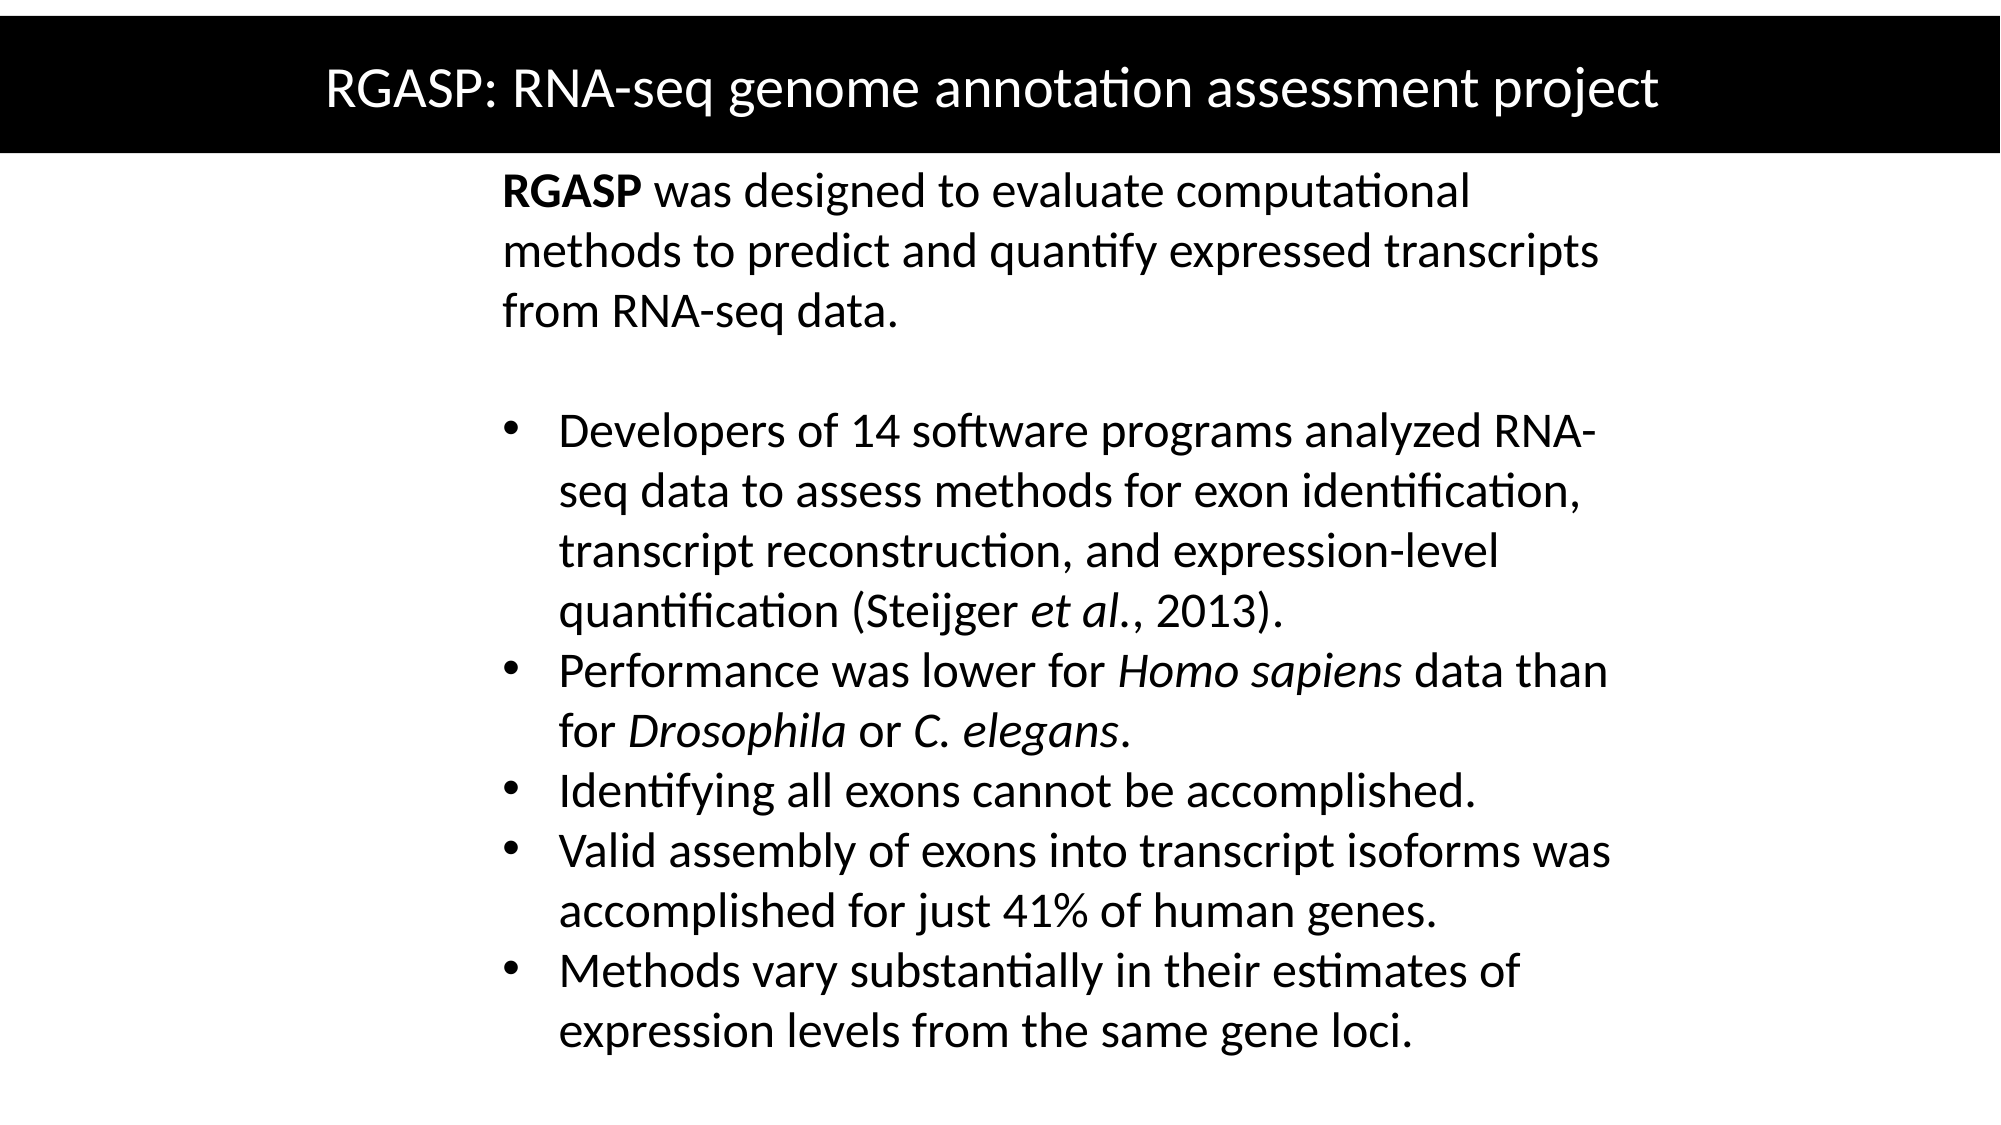

RGASP: RNA-seq genome annotation assessment project

RGASP was designed to evaluate computational methods to predict and quantify expressed transcripts from RNA-seq data.

Developers of 14 software programs analyzed RNA-seq data to assess methods for exon identification, transcript reconstruction, and expression-level quantification (Steijger et al., 2013).
Performance was lower for Homo sapiens data than for Drosophila or C. elegans.
Identifying all exons cannot be accomplished.
Valid assembly of exons into transcript isoforms was accomplished for just 41% of human genes.
Methods vary substantially in their estimates of expression levels from the same gene loci.